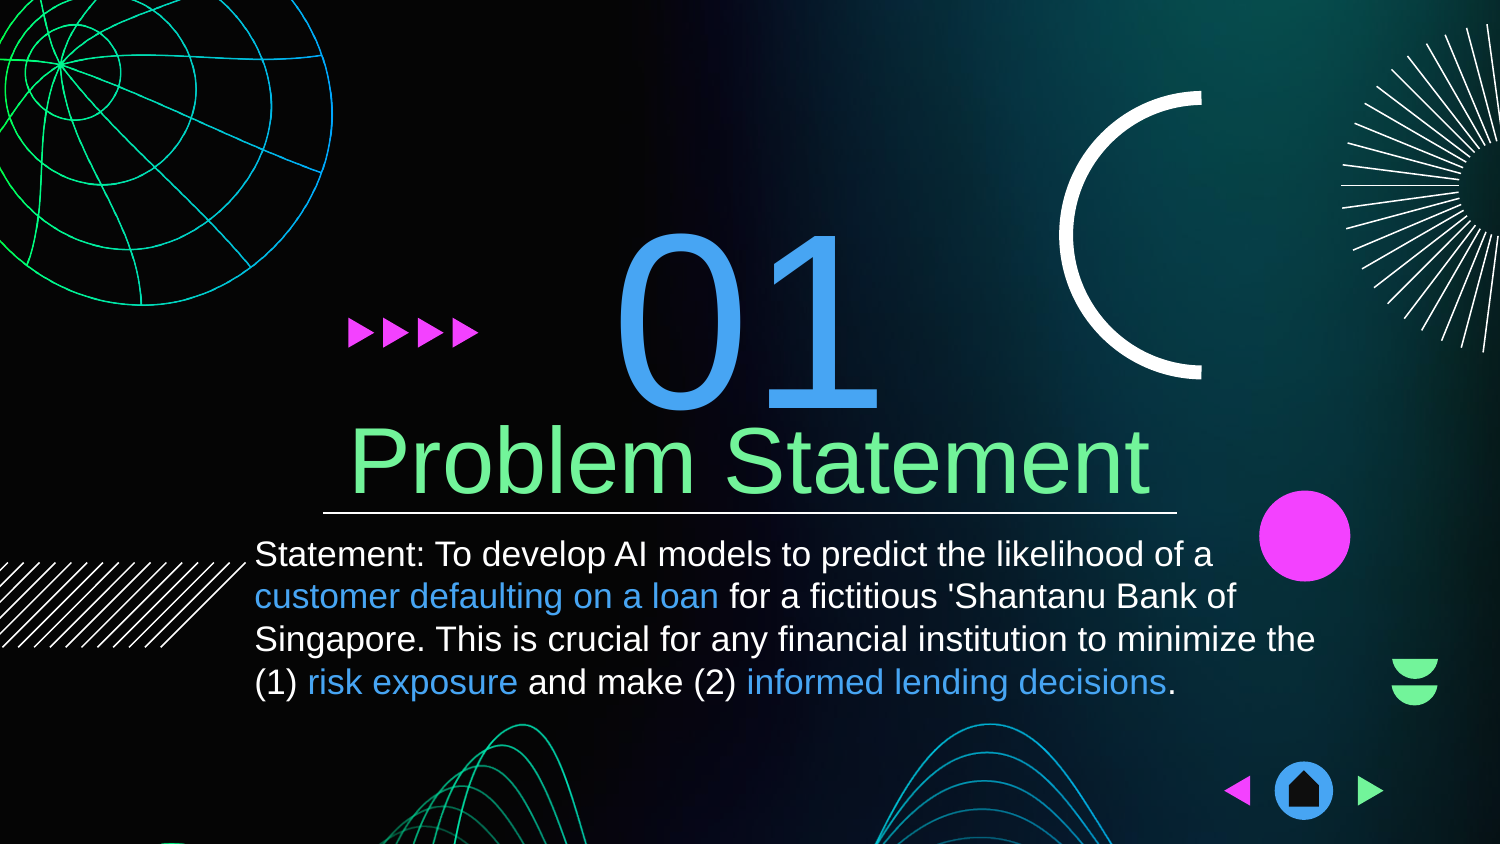

01

# Problem Statement

Statement: To develop AI models to predict the likelihood of a customer defaulting on a loan for a fictitious 'Shantanu Bank of Singapore. This is crucial for any financial institution to minimize the (1) risk exposure and make (2) informed lending decisions.